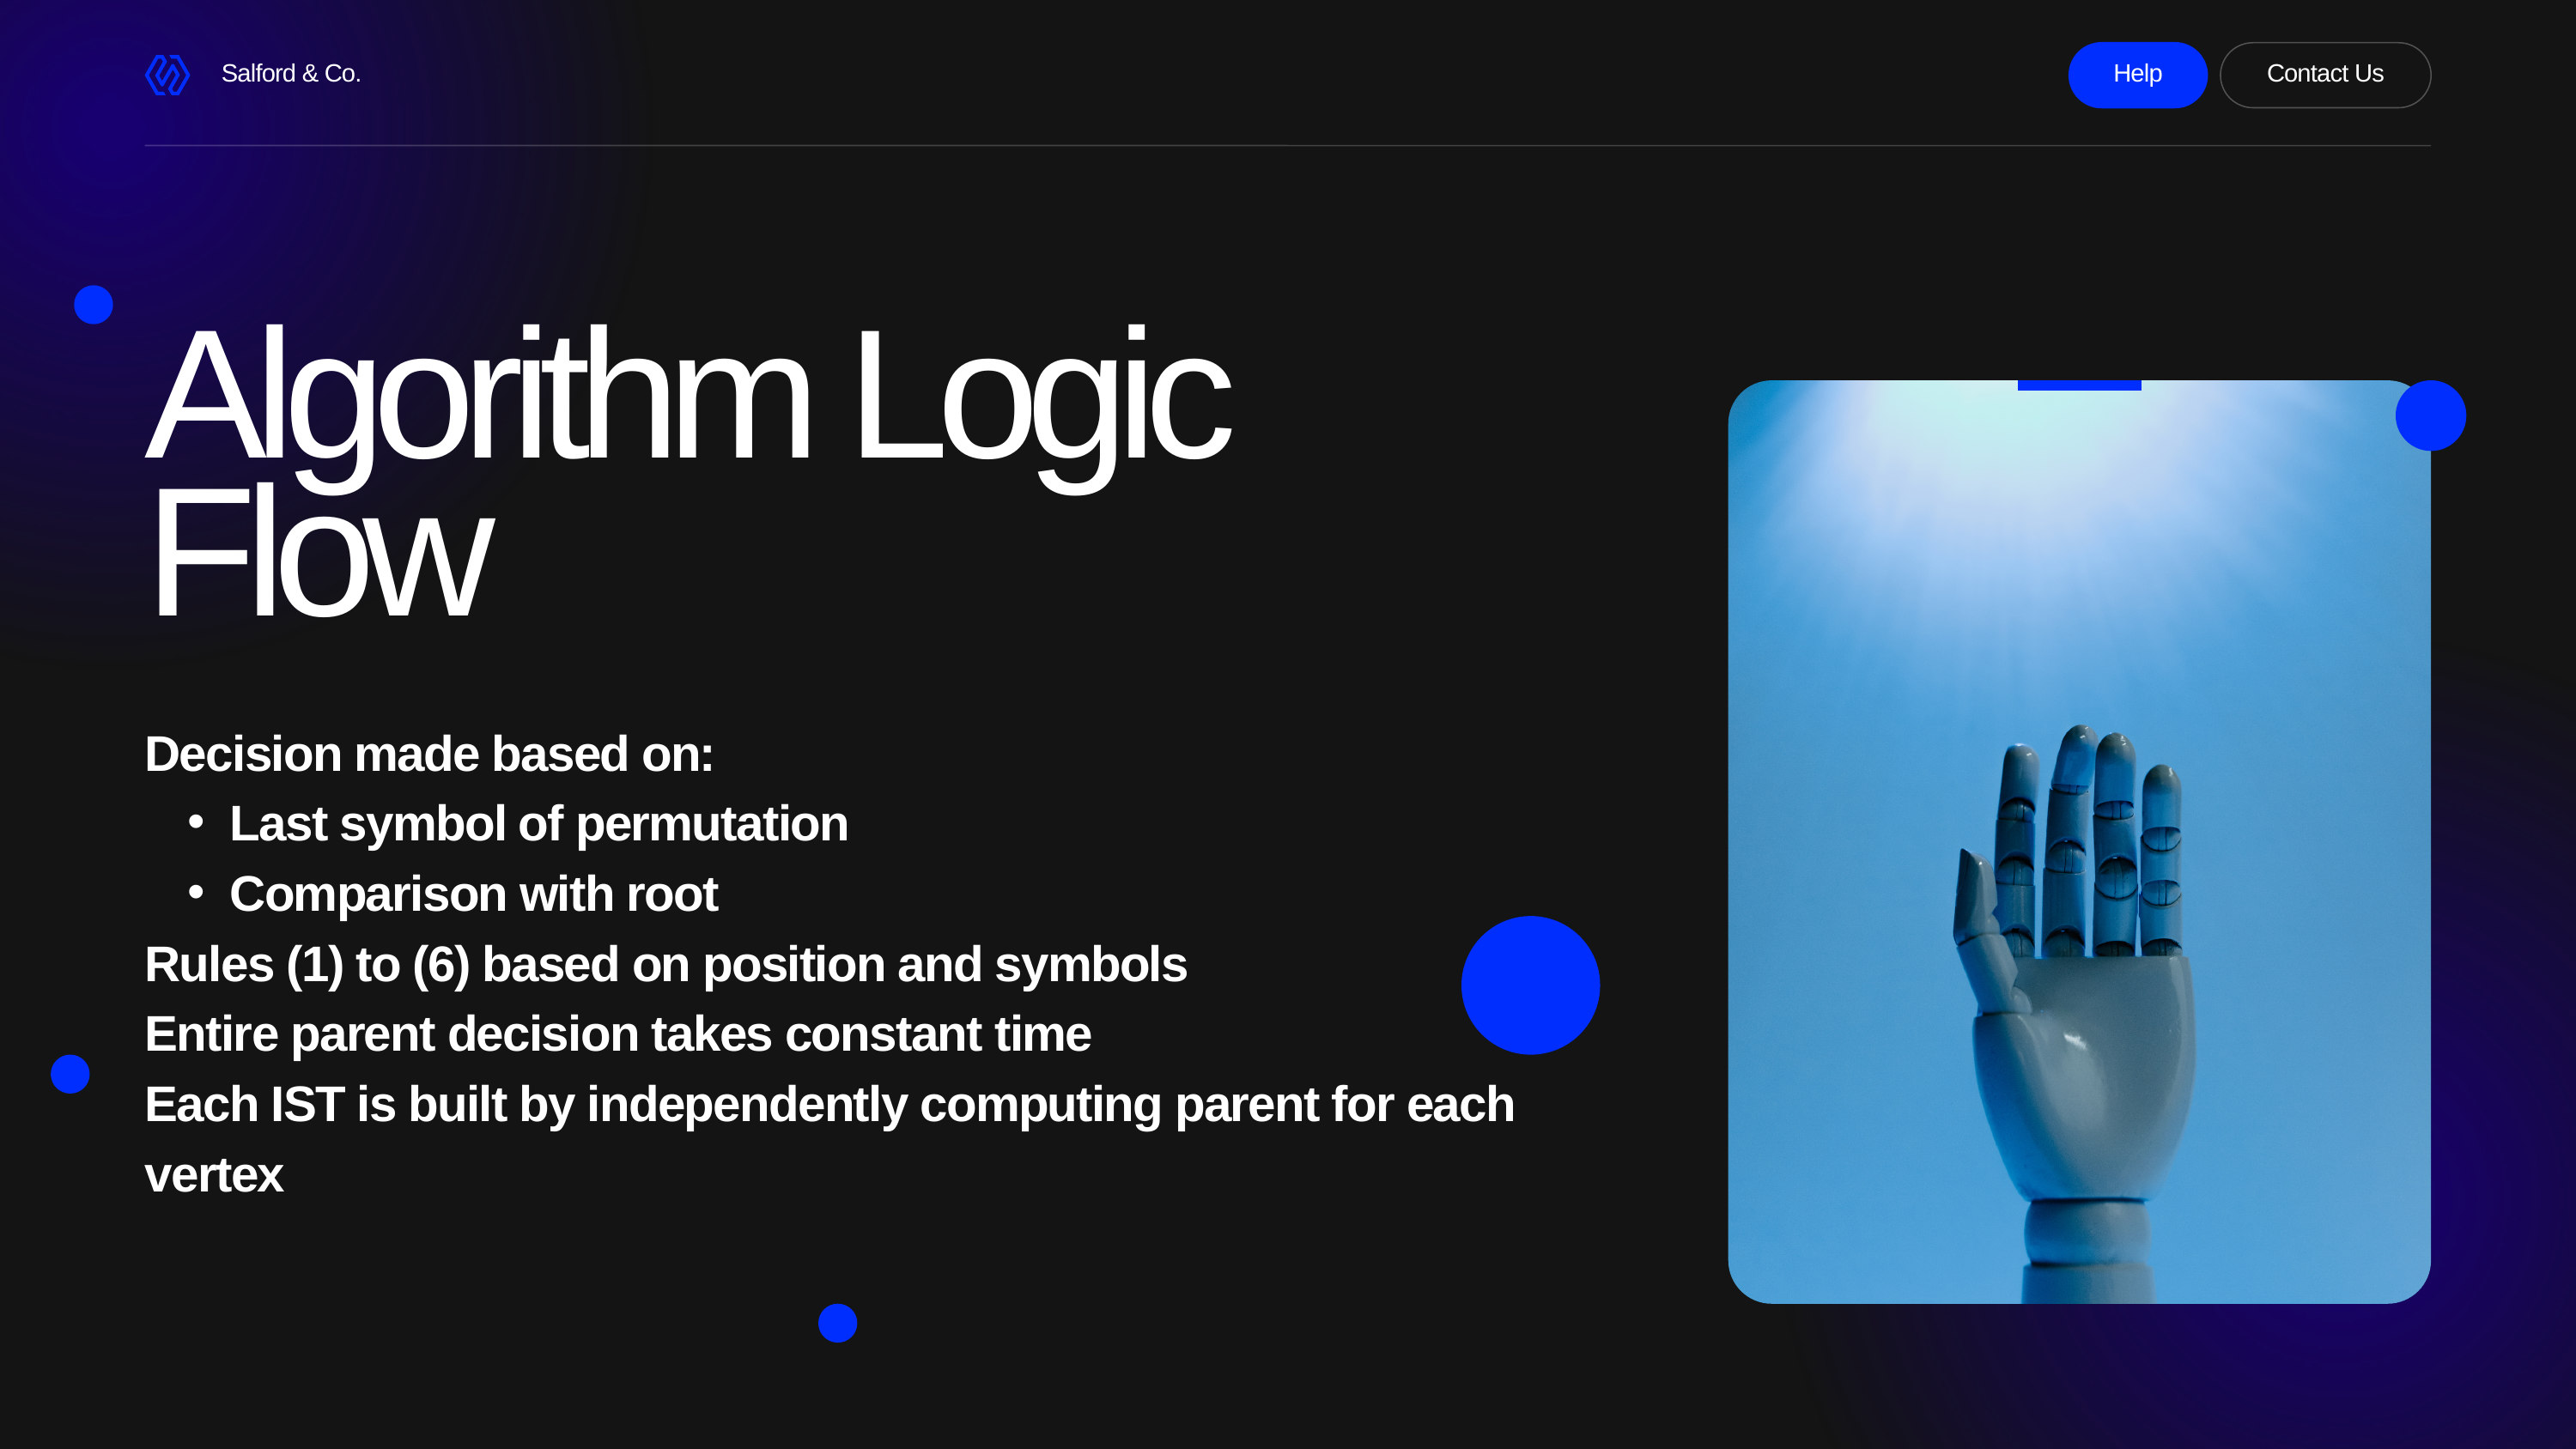

Salford & Co.
Help
Contact Us

Algorithm Logic Flow

Decision made based on:
Last symbol of permutation
Comparison with root
Rules (1) to (6) based on position and symbols
Entire parent decision takes constant time
Each IST is built by independently computing parent for each vertex